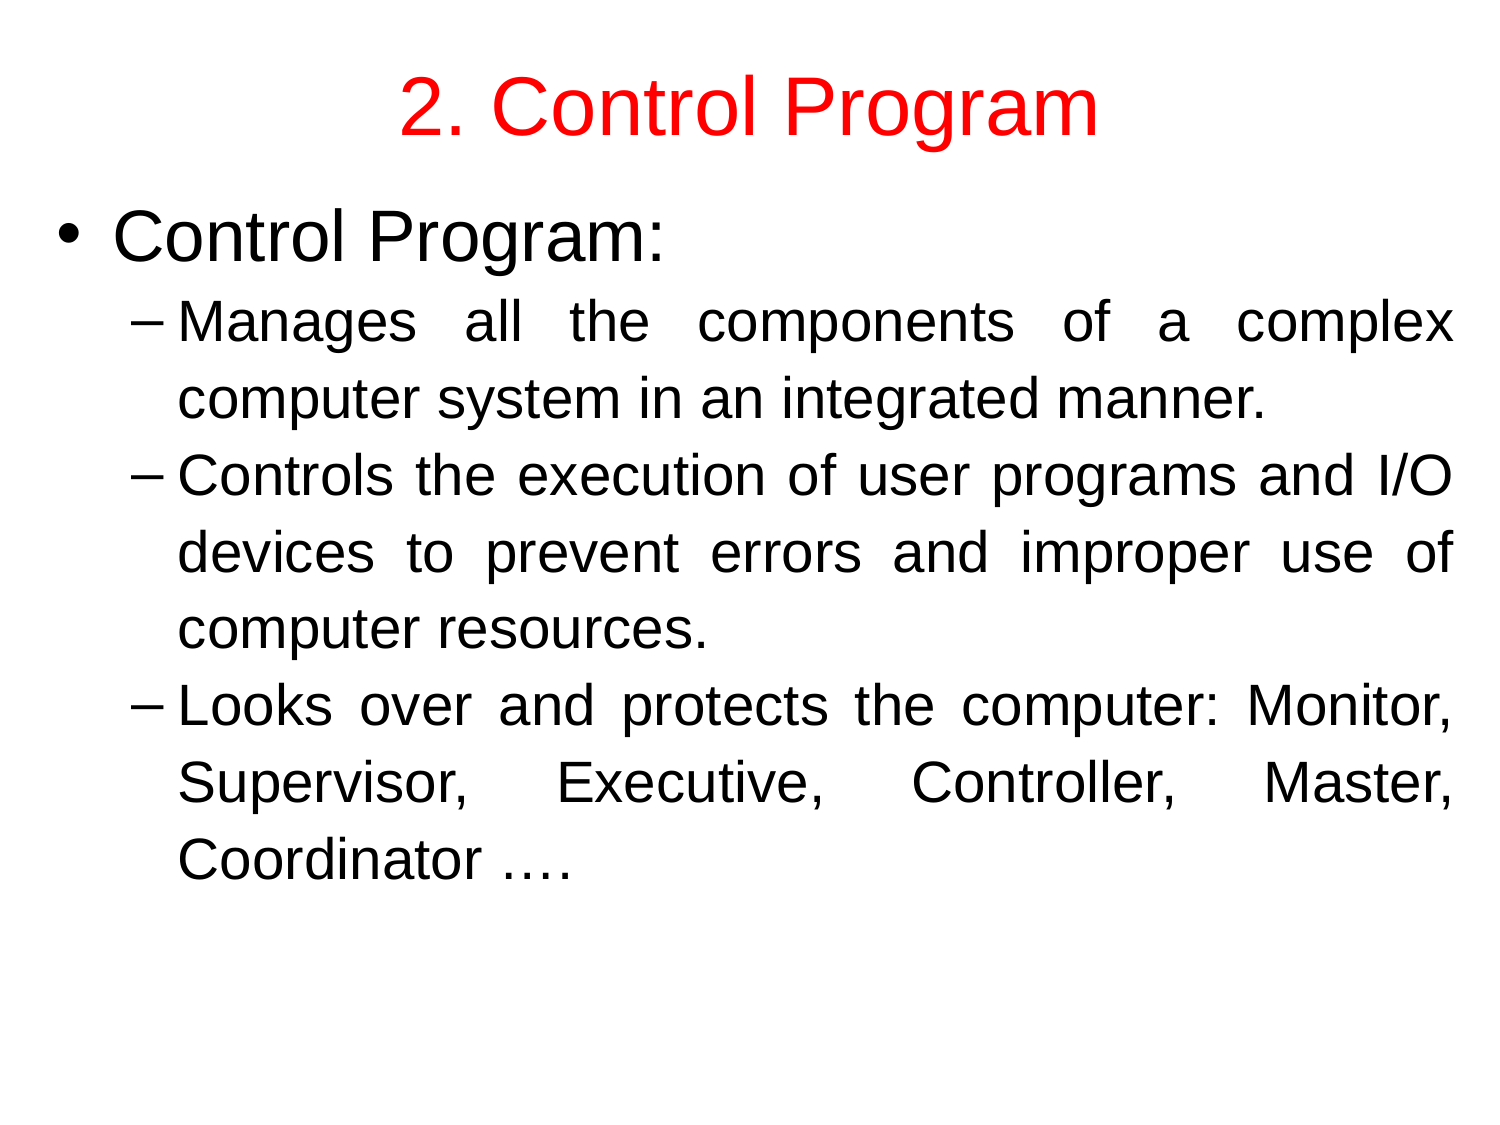

2. Control Program
Control Program:
Manages all the components of a complex computer system in an integrated manner.
Controls the execution of user programs and I/O devices to prevent errors and improper use of computer resources.
Looks over and protects the computer: Monitor, Supervisor, Executive, Controller, Master, Coordinator ….